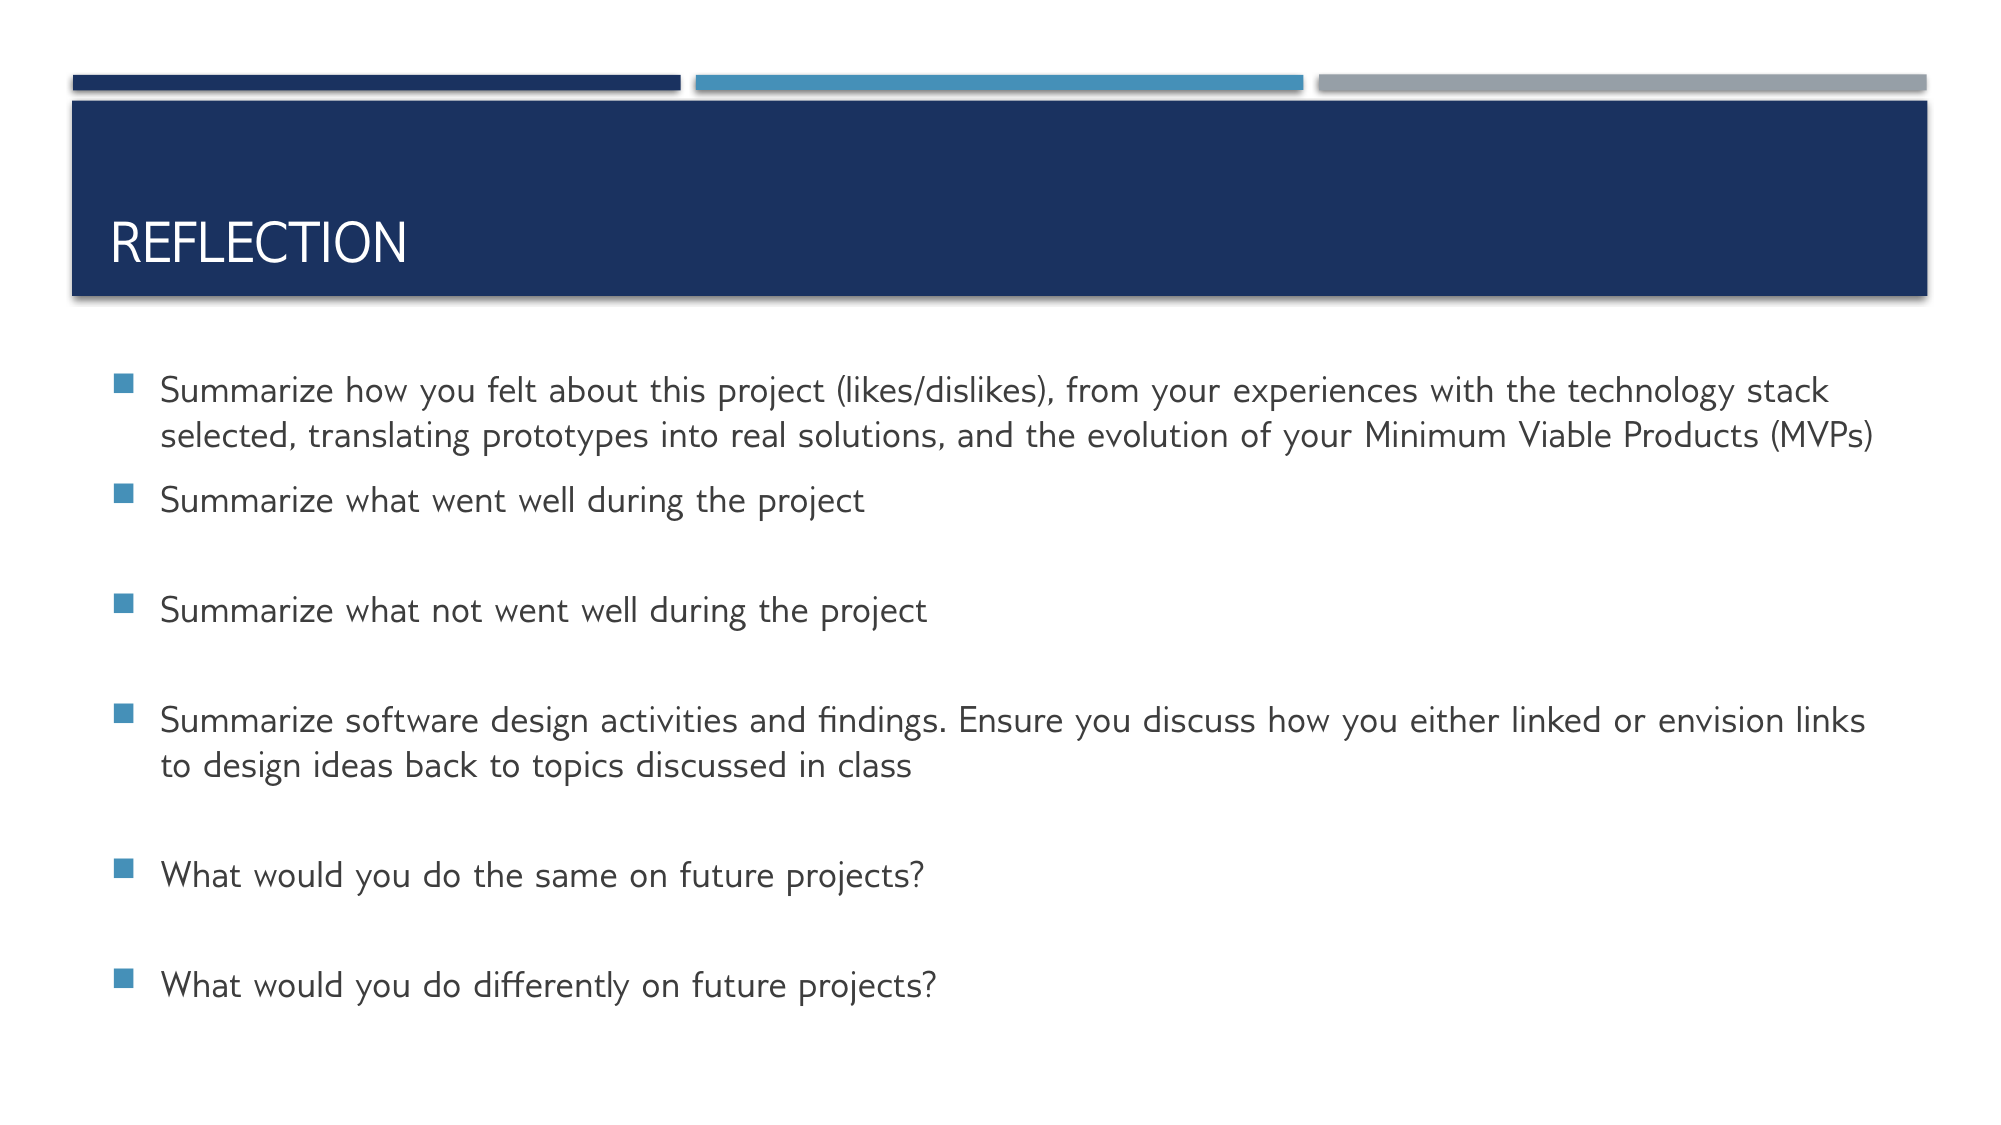

# Reflection
Summarize how you felt about this project (likes/dislikes), from your experiences with the technology stack selected, translating prototypes into real solutions, and the evolution of your Minimum Viable Products (MVPs)
Summarize what went well during the project
Summarize what not went well during the project
Summarize software design activities and findings. Ensure you discuss how you either linked or envision links to design ideas back to topics discussed in class
What would you do the same on future projects?
What would you do differently on future projects?